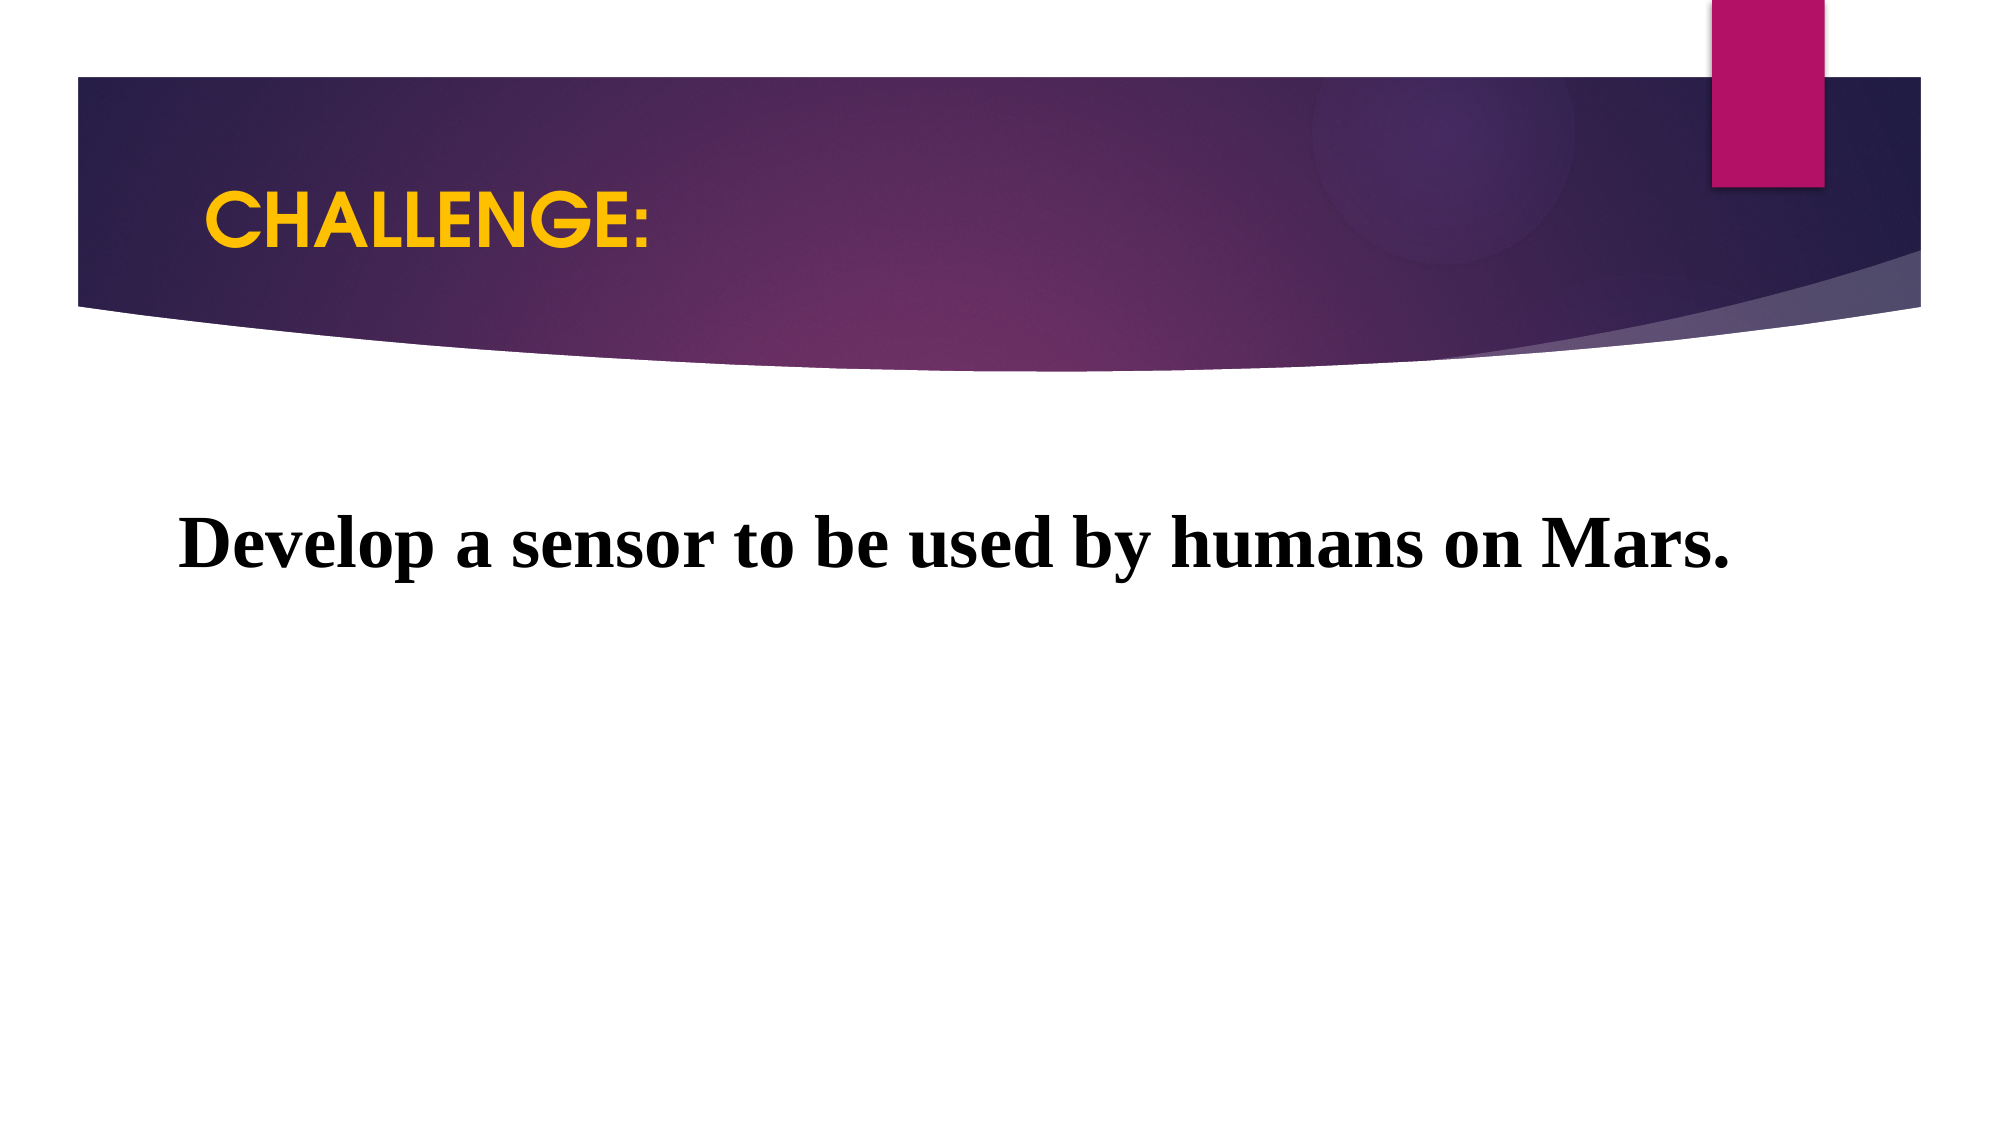

# CHALLENGE:

   Develop a sensor to be used by humans on Mars.